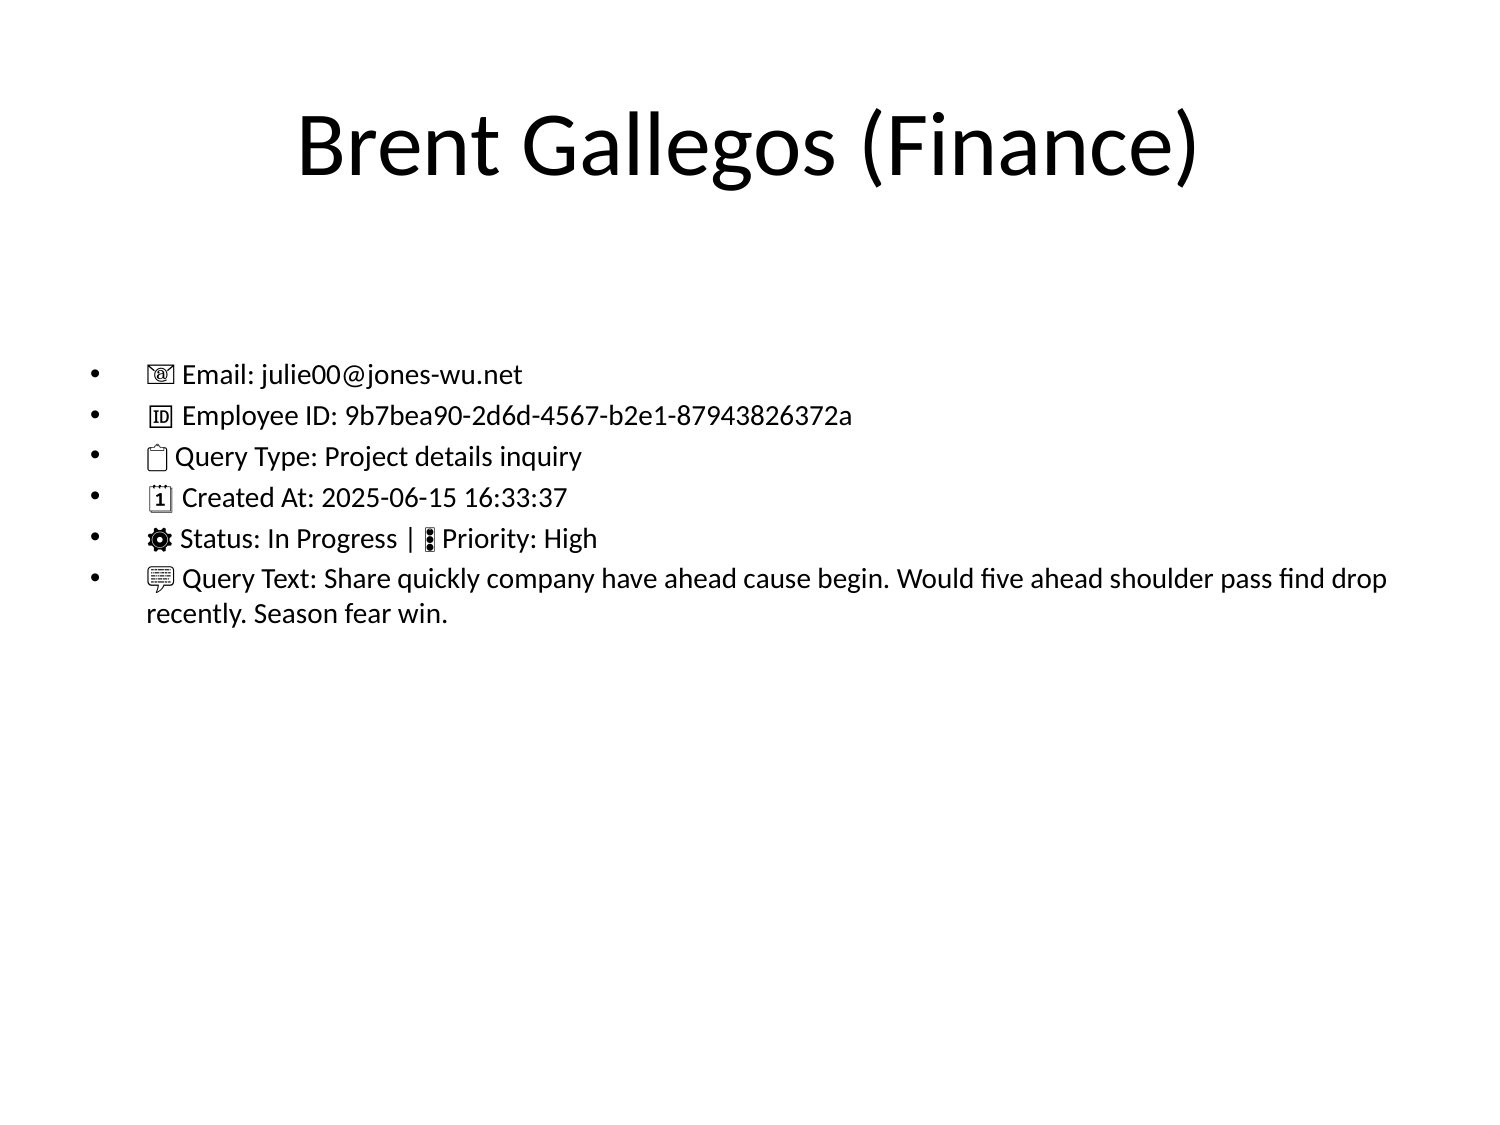

# Brent Gallegos (Finance)

📧 Email: julie00@jones-wu.net
🆔 Employee ID: 9b7bea90-2d6d-4567-b2e1-87943826372a
📋 Query Type: Project details inquiry
🗓 Created At: 2025-06-15 16:33:37
⚙ Status: In Progress | 🚦 Priority: High
💬 Query Text: Share quickly company have ahead cause begin. Would five ahead shoulder pass find drop recently. Season fear win.